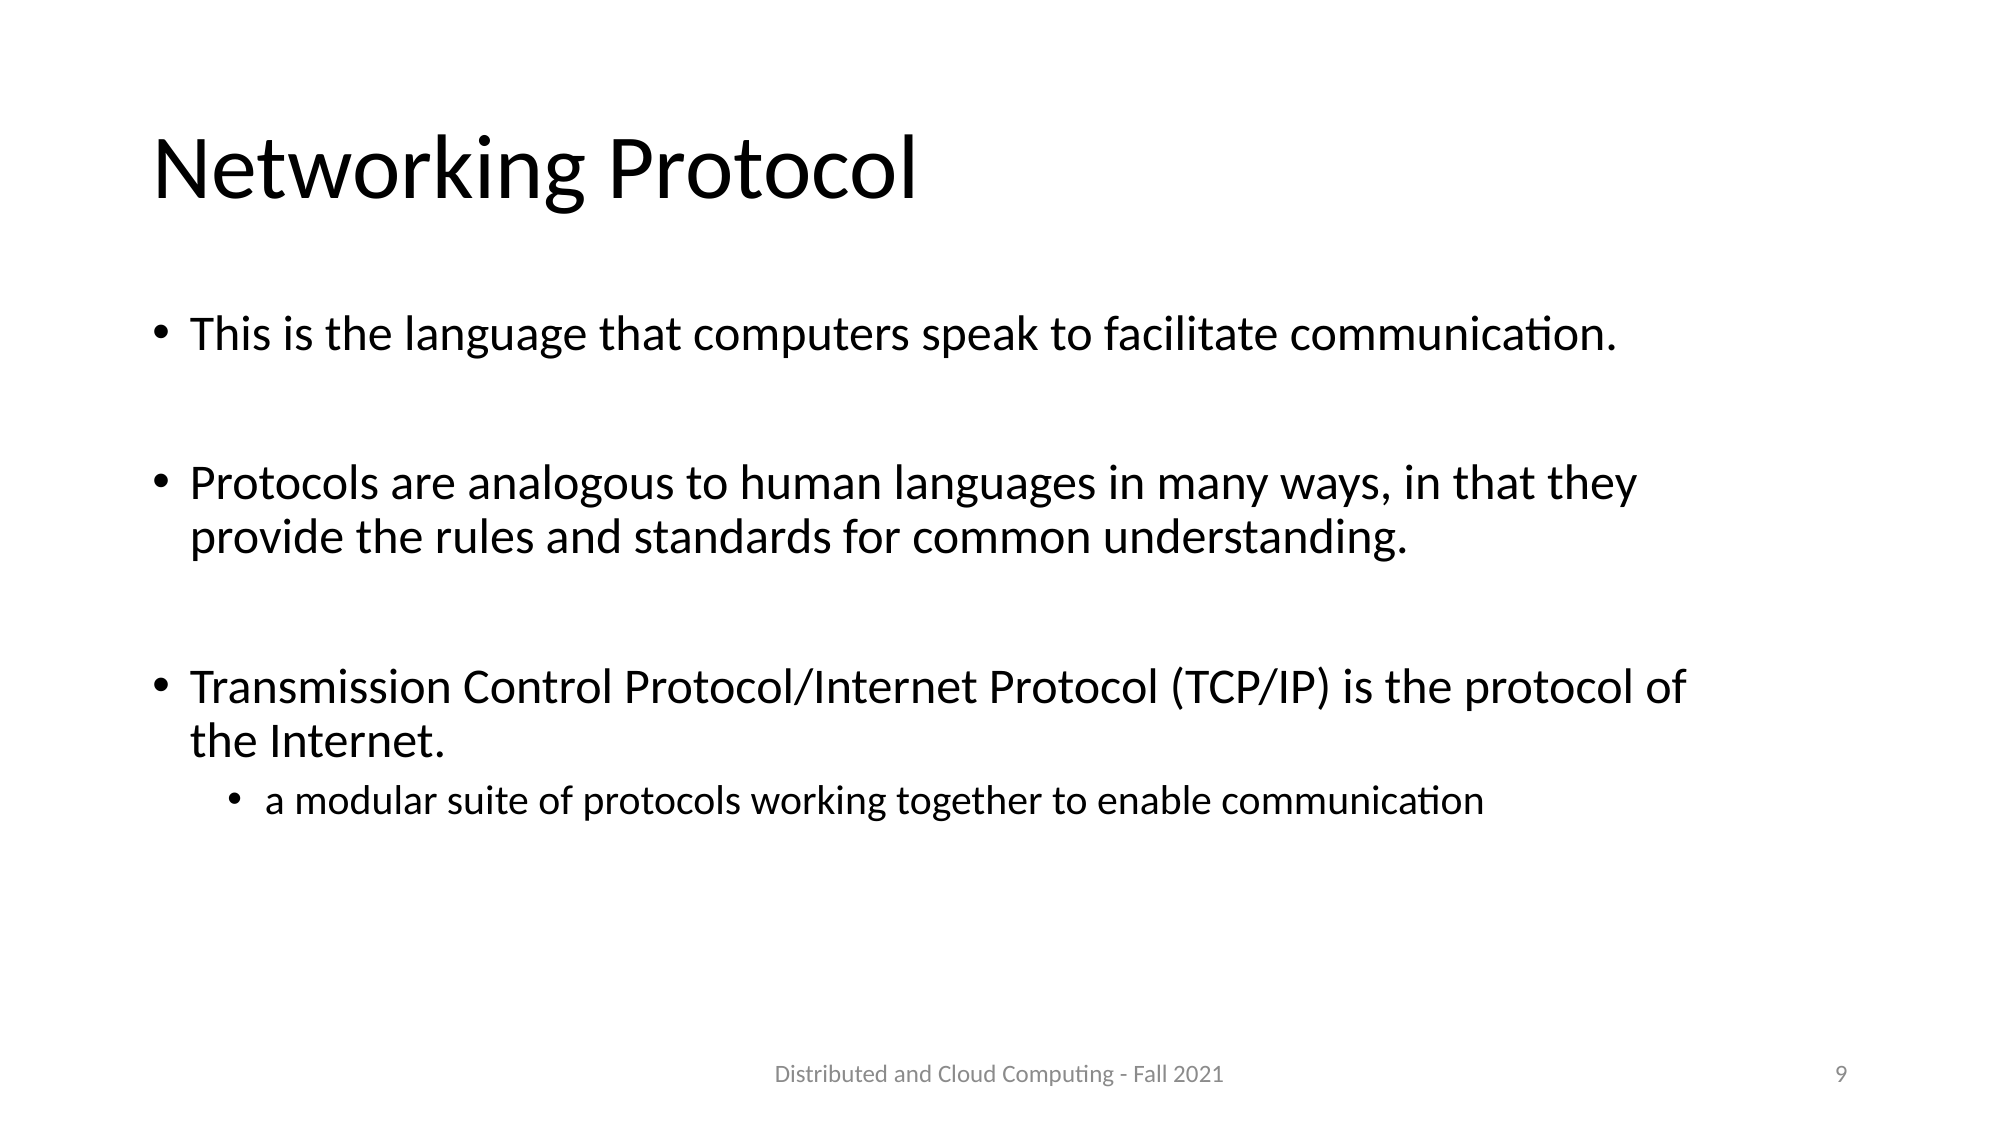

# Networking Protocol
This is the language that computers speak to facilitate communication.

Protocols are analogous to human languages in many ways, in that they provide the rules and standards for common understanding.

Transmission Control Protocol/Internet Protocol (TCP/IP) is the protocol of the Internet.
a modular suite of protocols working together to enable communication
Distributed and Cloud Computing - Fall 2021
9